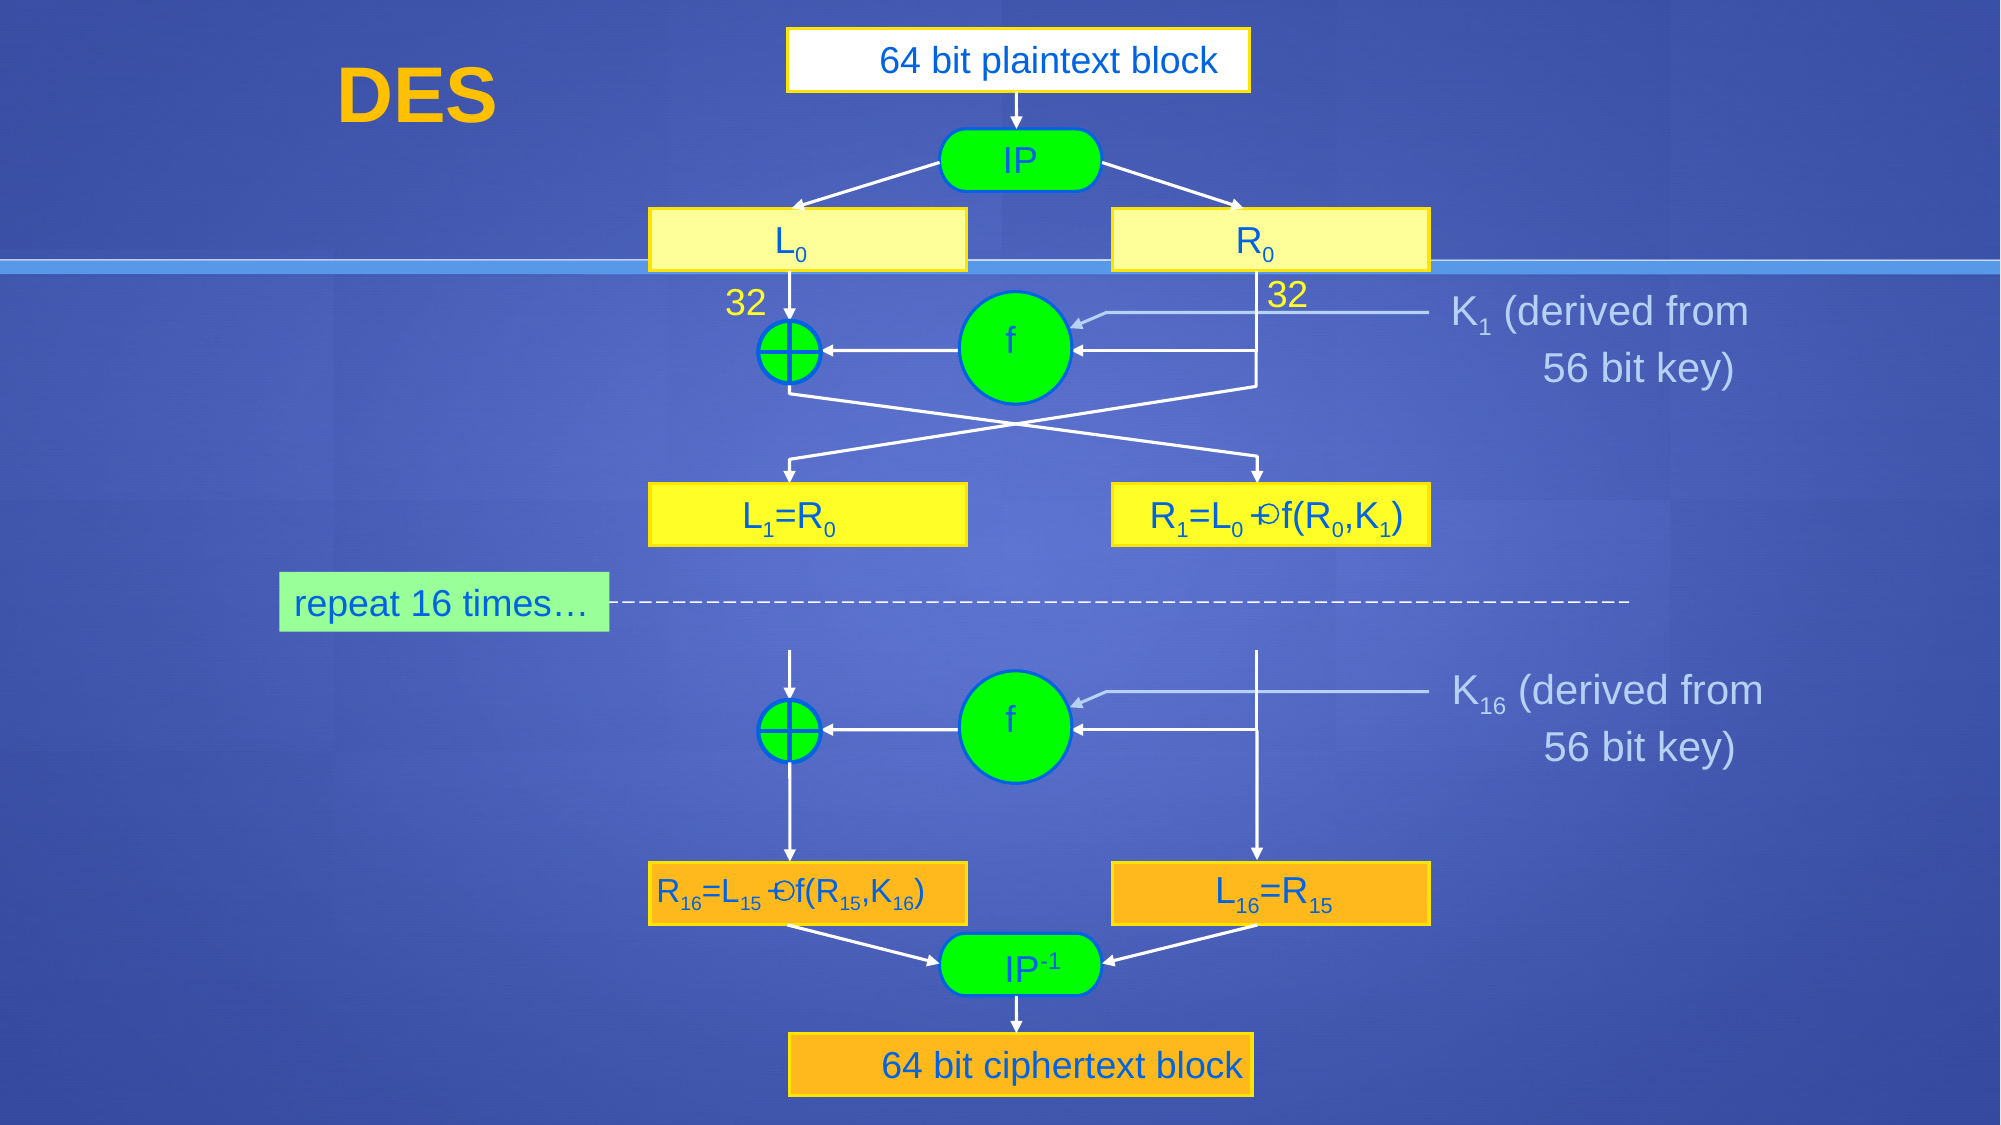

64 bit plaintext block
# DES

IP

L0
R0
32
32

K1 (derived from
        56 bit key)

f

L1=R0
R1=L0 + f(R0,K1)

repeat 16 times…

K16 (derived from
        56 bit key)

f

L16=R15
R16=L15 + f(R15,K16)

IP-1

64 bit ciphertext block
MS 17